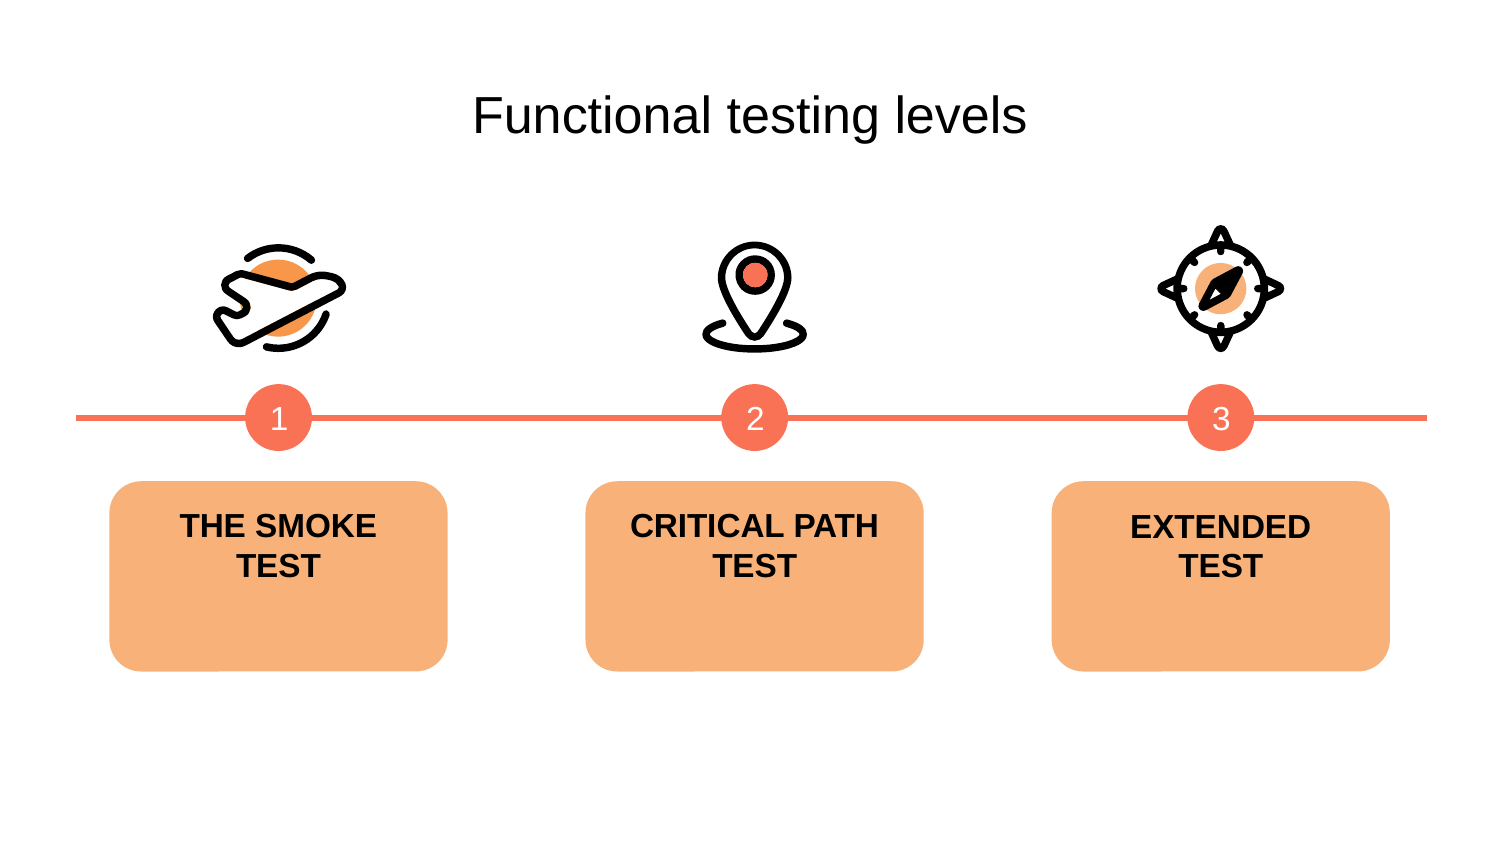

# Functional testing levels

1
2
3

THE SMOKE TEST
CRITICAL PATH TEST
EXTENDED TEST